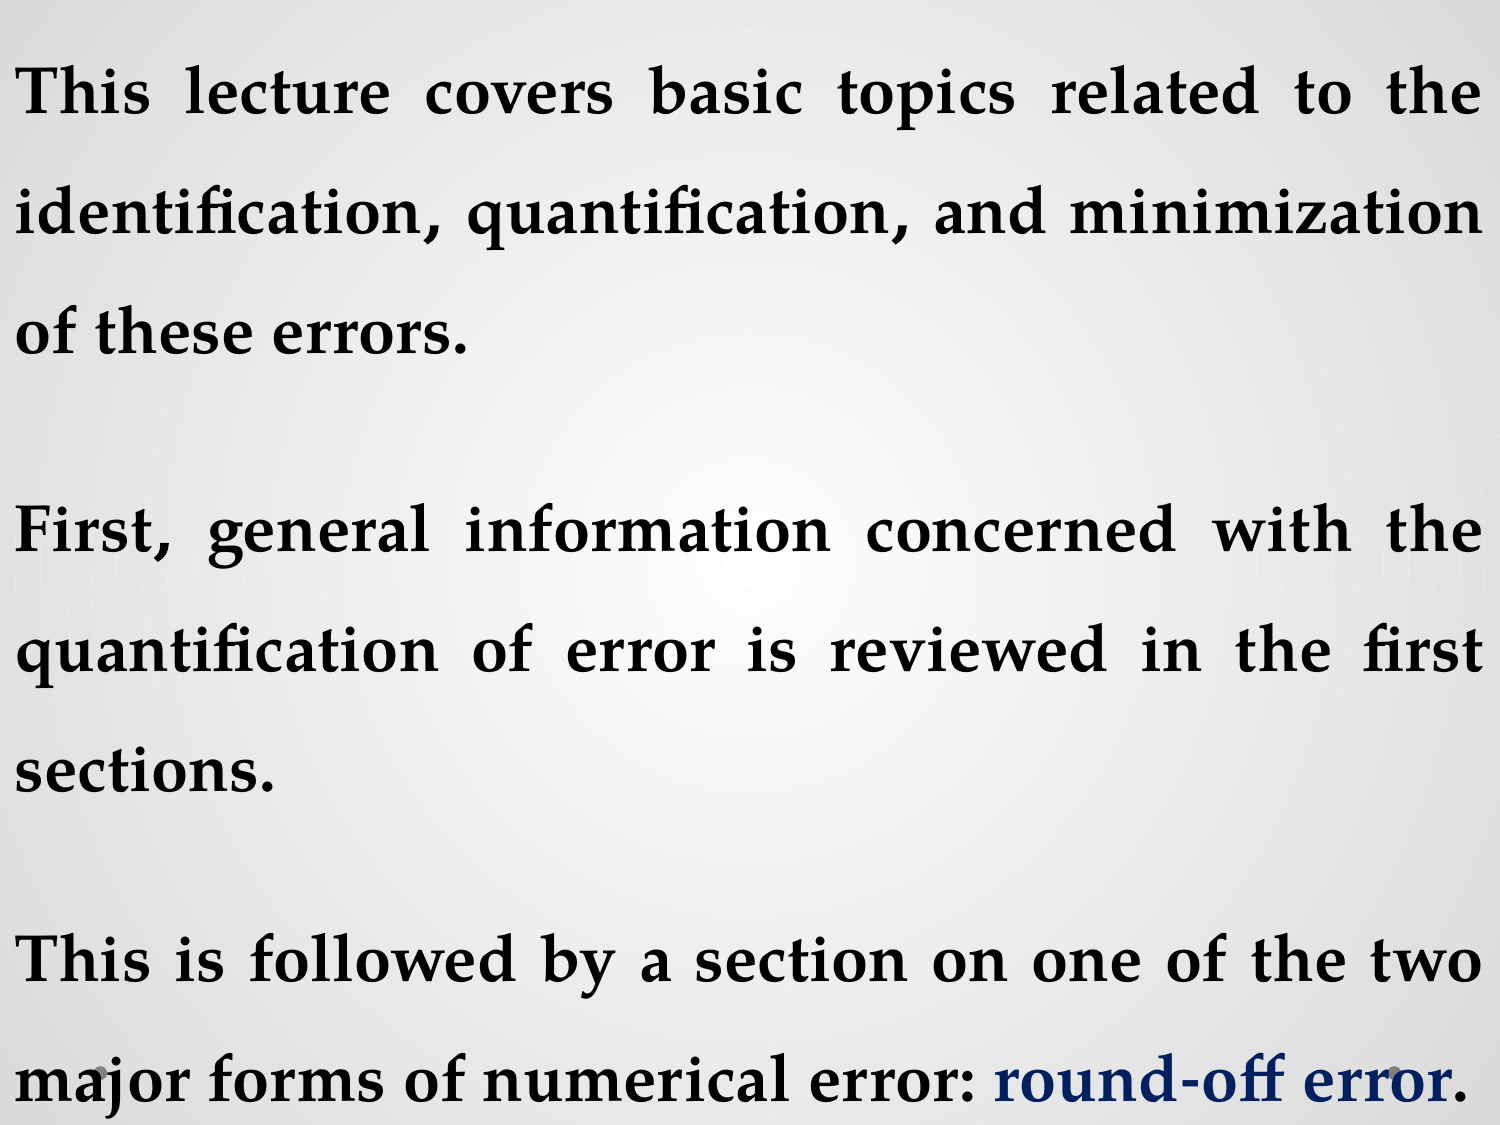

This lecture covers basic topics related to the identification, quantification, and minimization of these errors.
First, general information concerned with the quantification of error is reviewed in the first sections.
This is followed by a section on one of the two major forms of numerical error: round-off error.